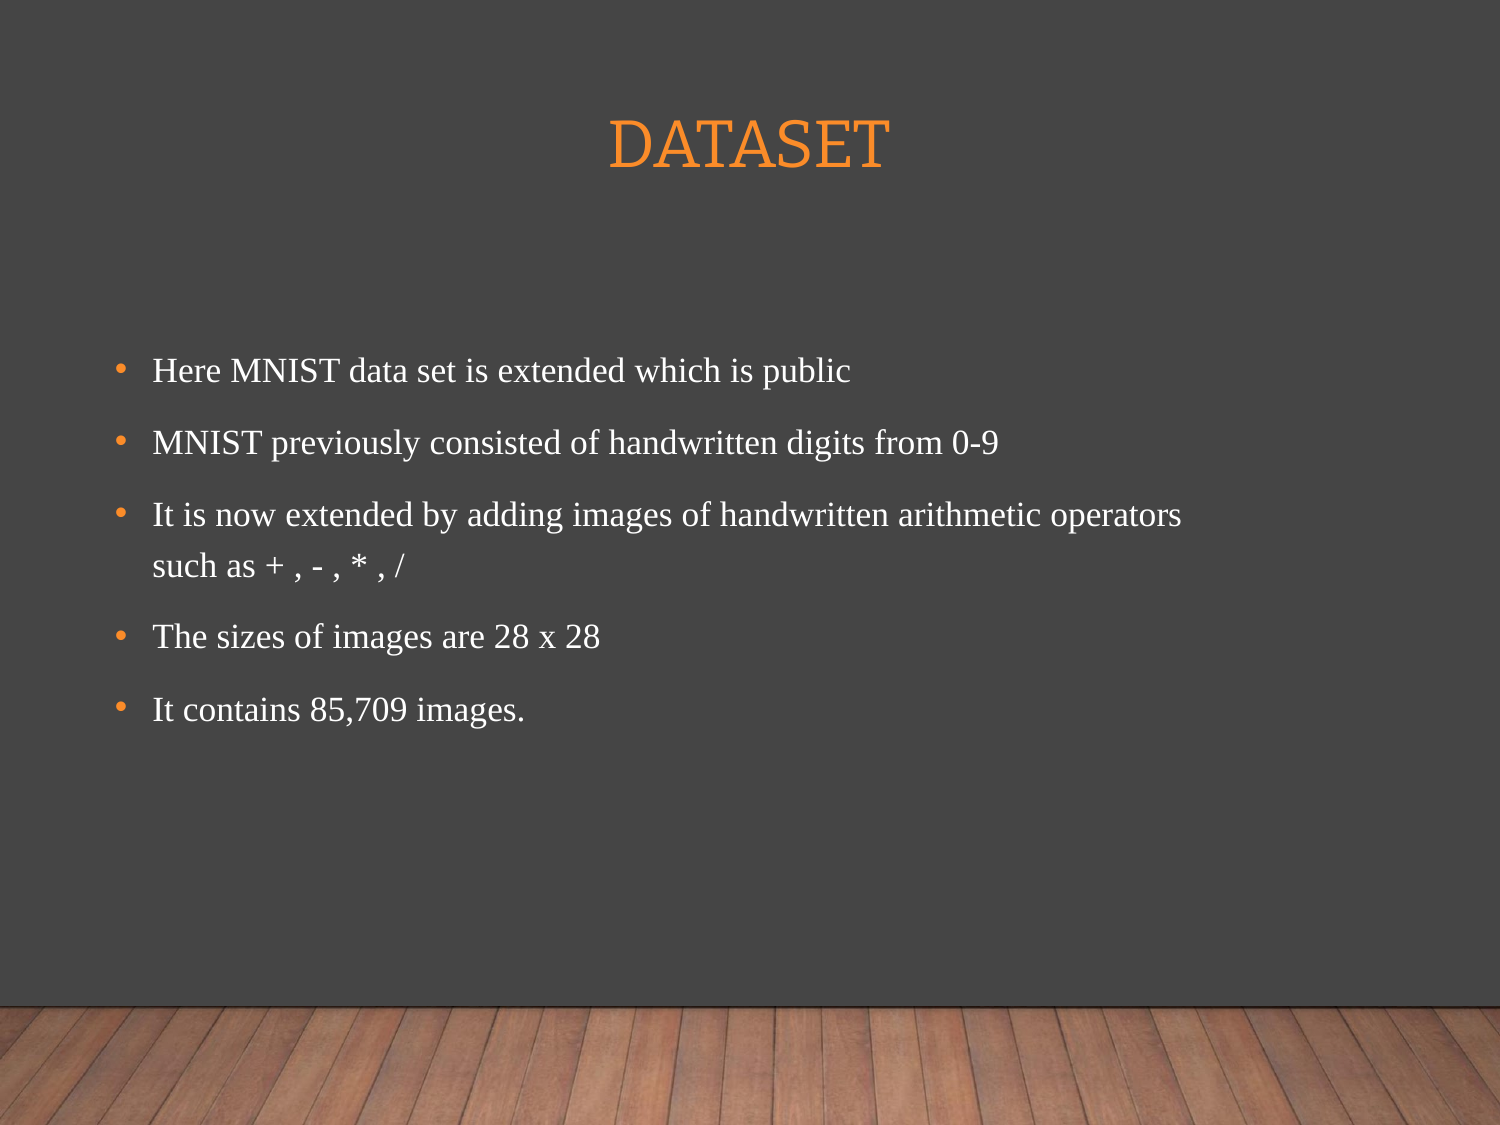

# DATASET
Here MNIST data set is extended which is public
MNIST previously consisted of handwritten digits from 0-9
It is now extended by adding images of handwritten arithmetic operators such as + , - , * , /
The sizes of images are 28 x 28
It contains 85,709 images.